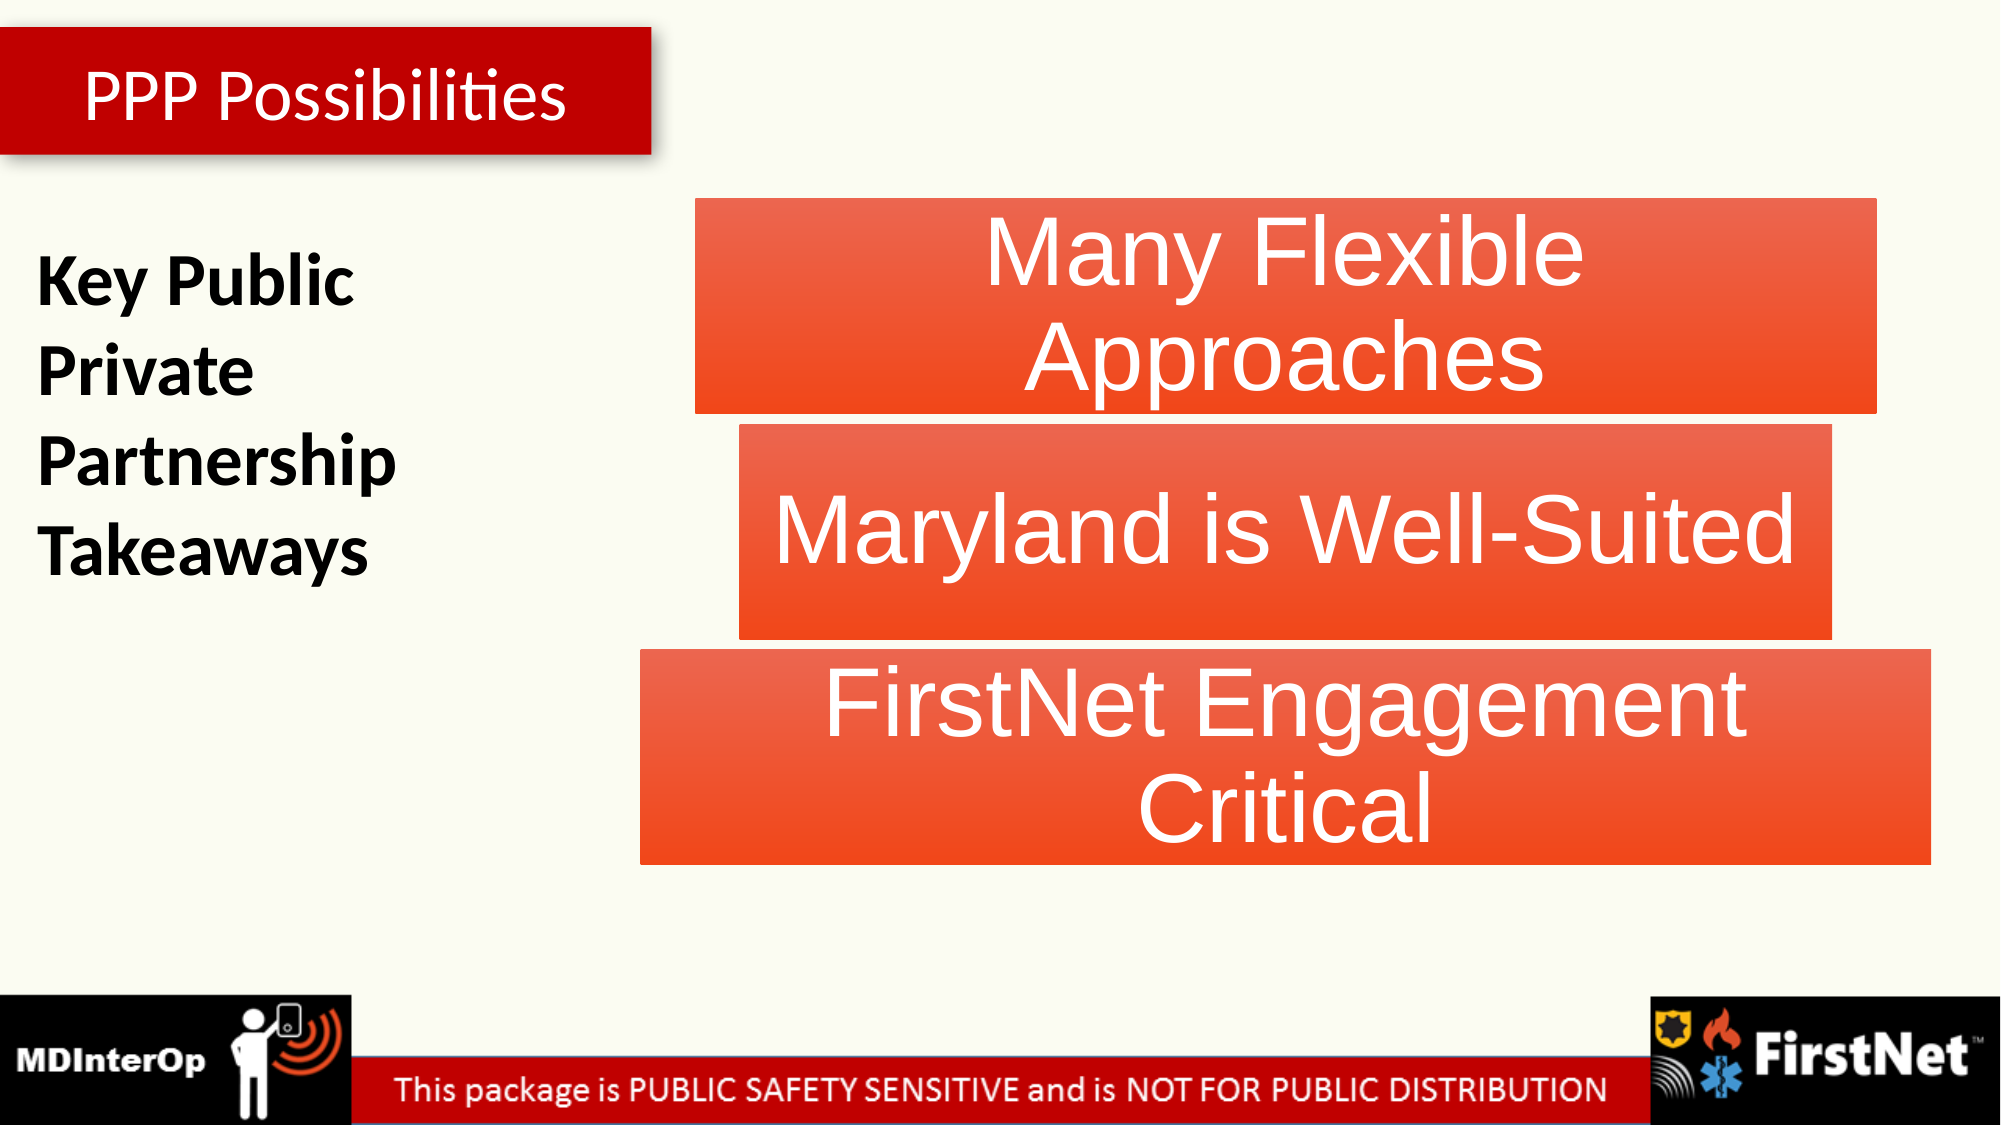

PPP Possibilities
Many Flexible Approaches
Maryland is Well-Suited
FirstNet Engagement Critical
Key Public Private Partnership Takeaways